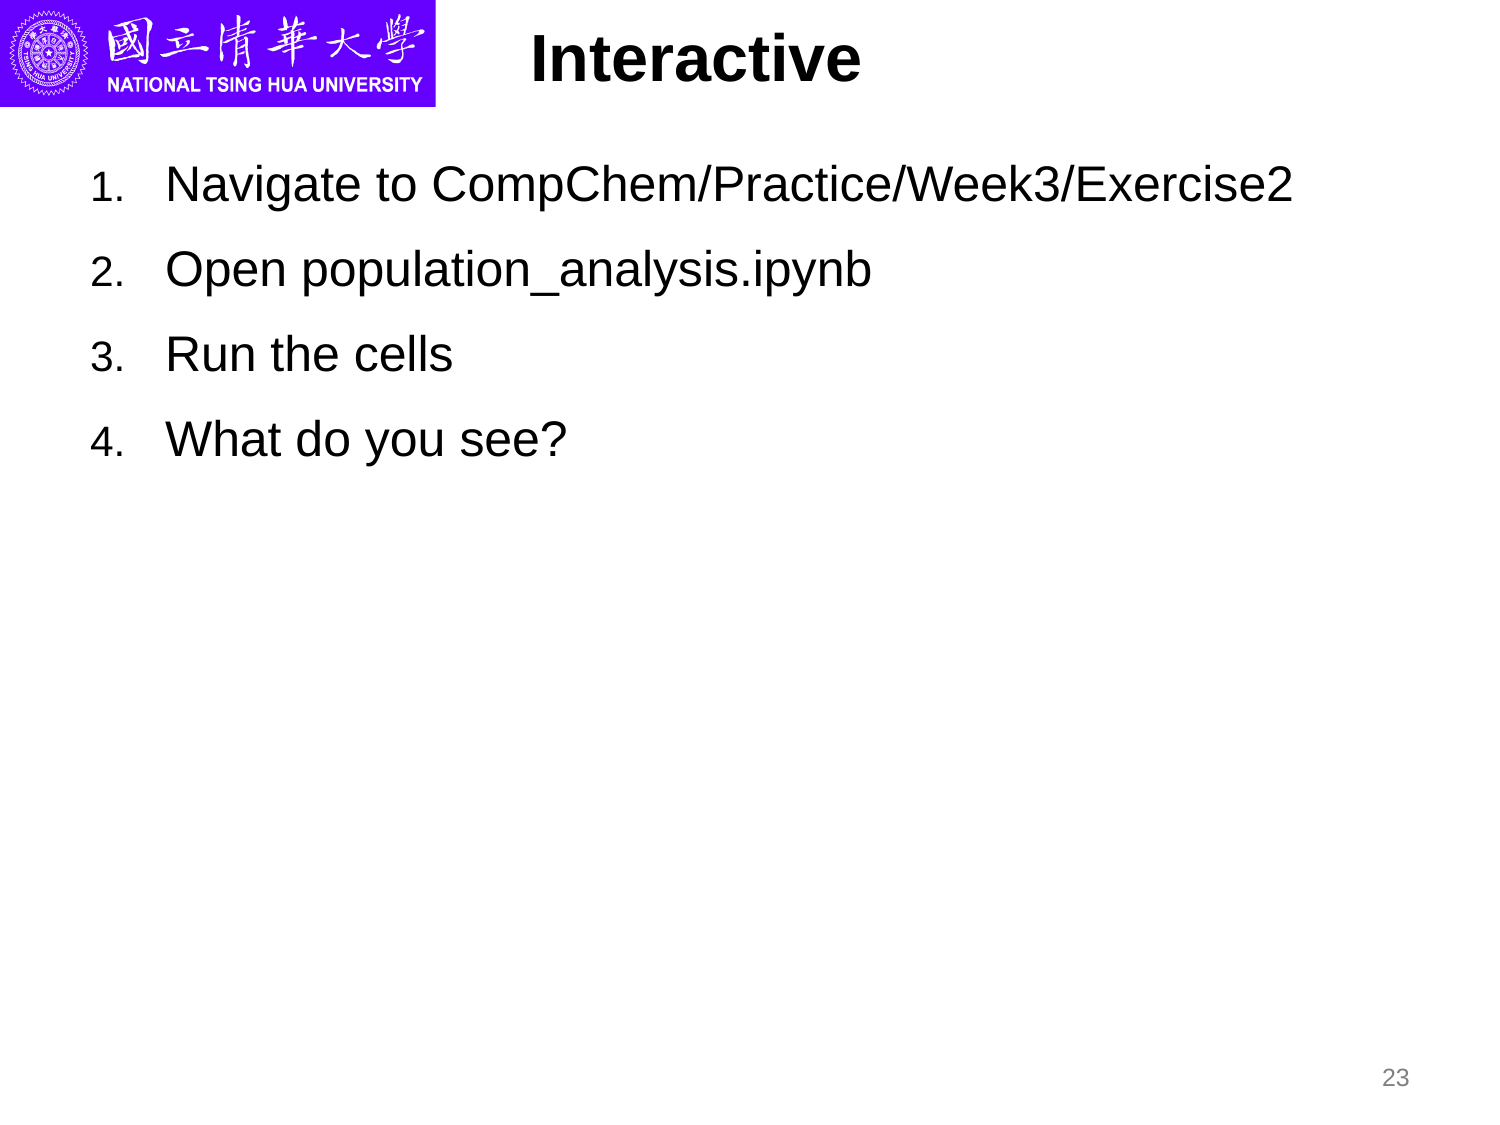

# Interactive
Navigate to CompChem/Practice/Week3/Exercise2
Open population_analysis.ipynb
Run the cells
What do you see?

23